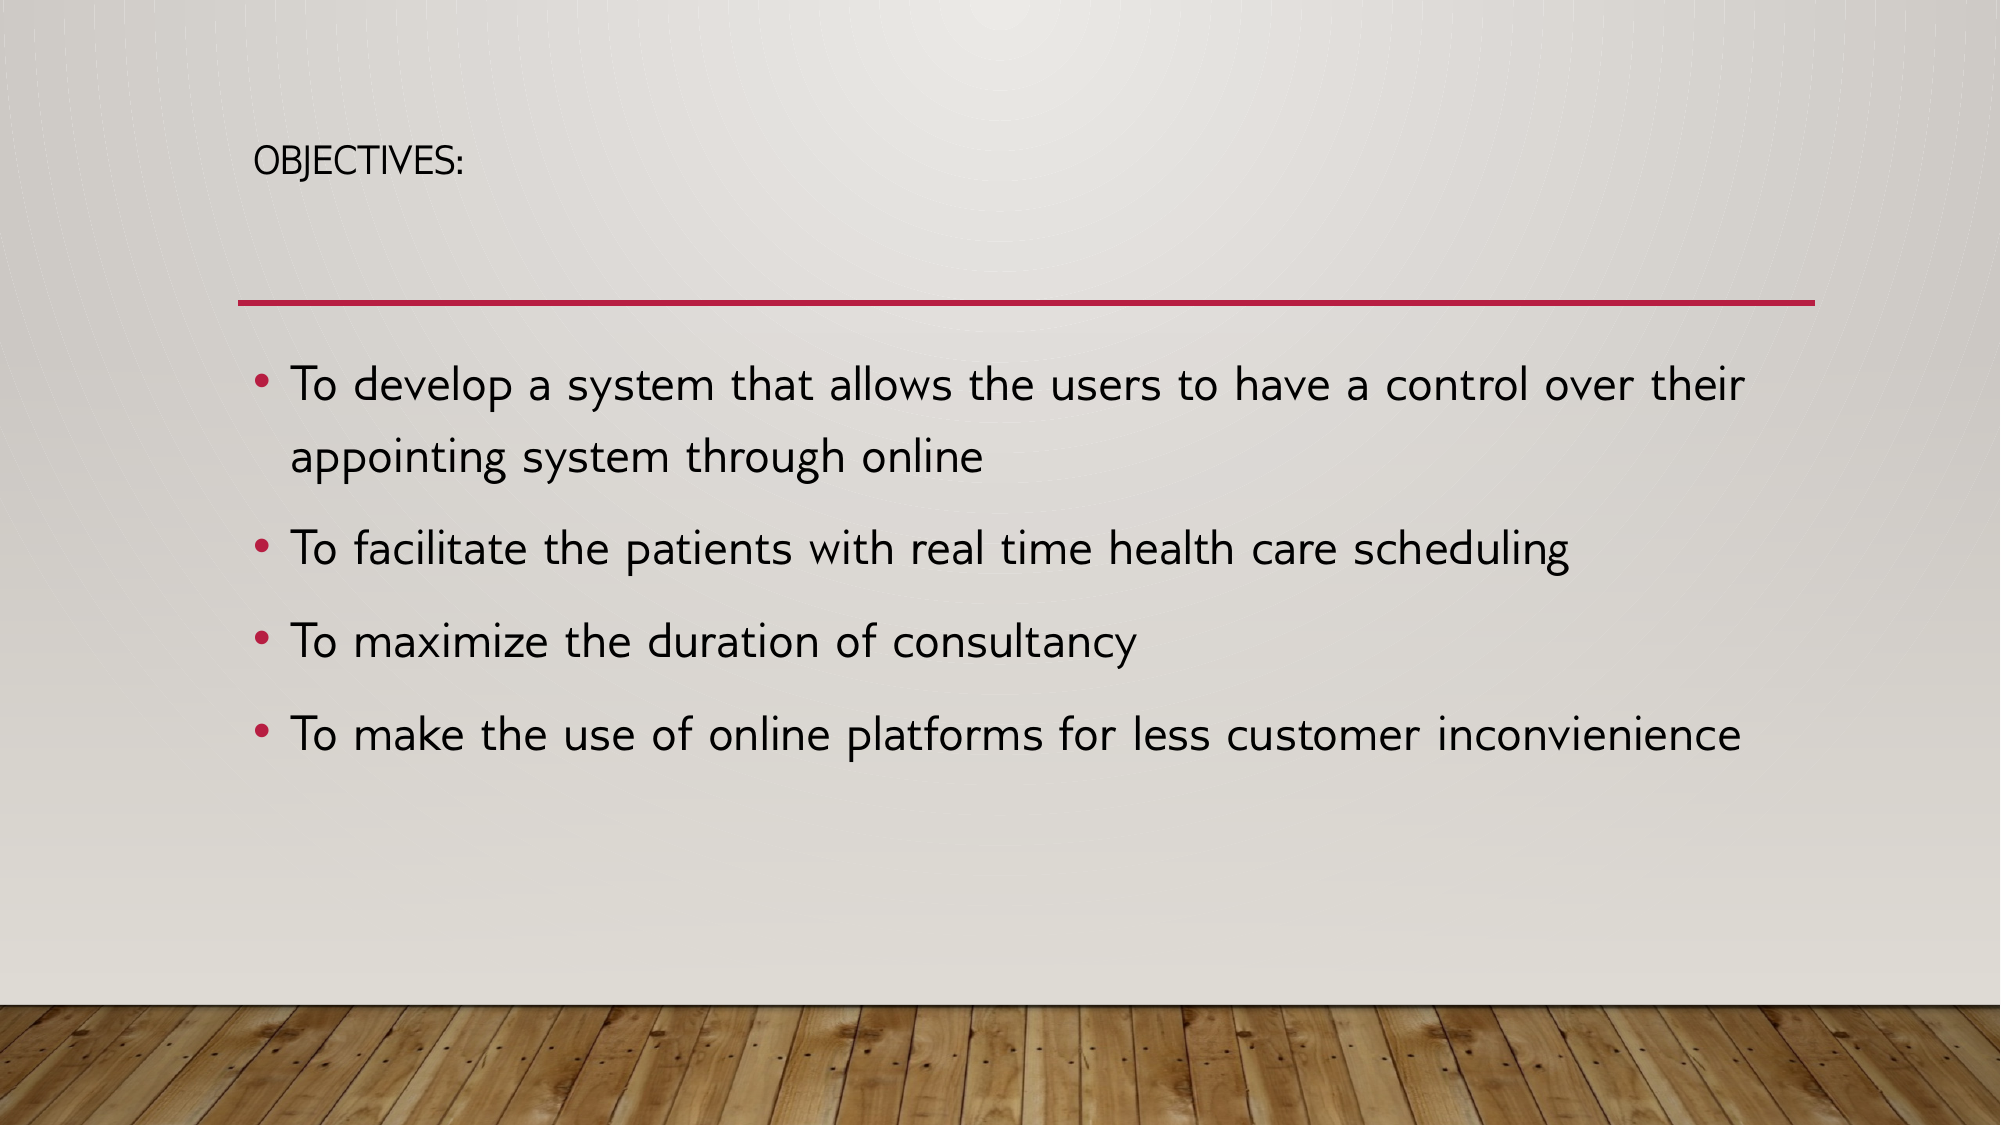

# OBJECTIVES:
To develop a system that allows the users to have a control over their appointing system through online
To facilitate the patients with real time health care scheduling
To maximize the duration of consultancy
To make the use of online platforms for less customer inconvienience